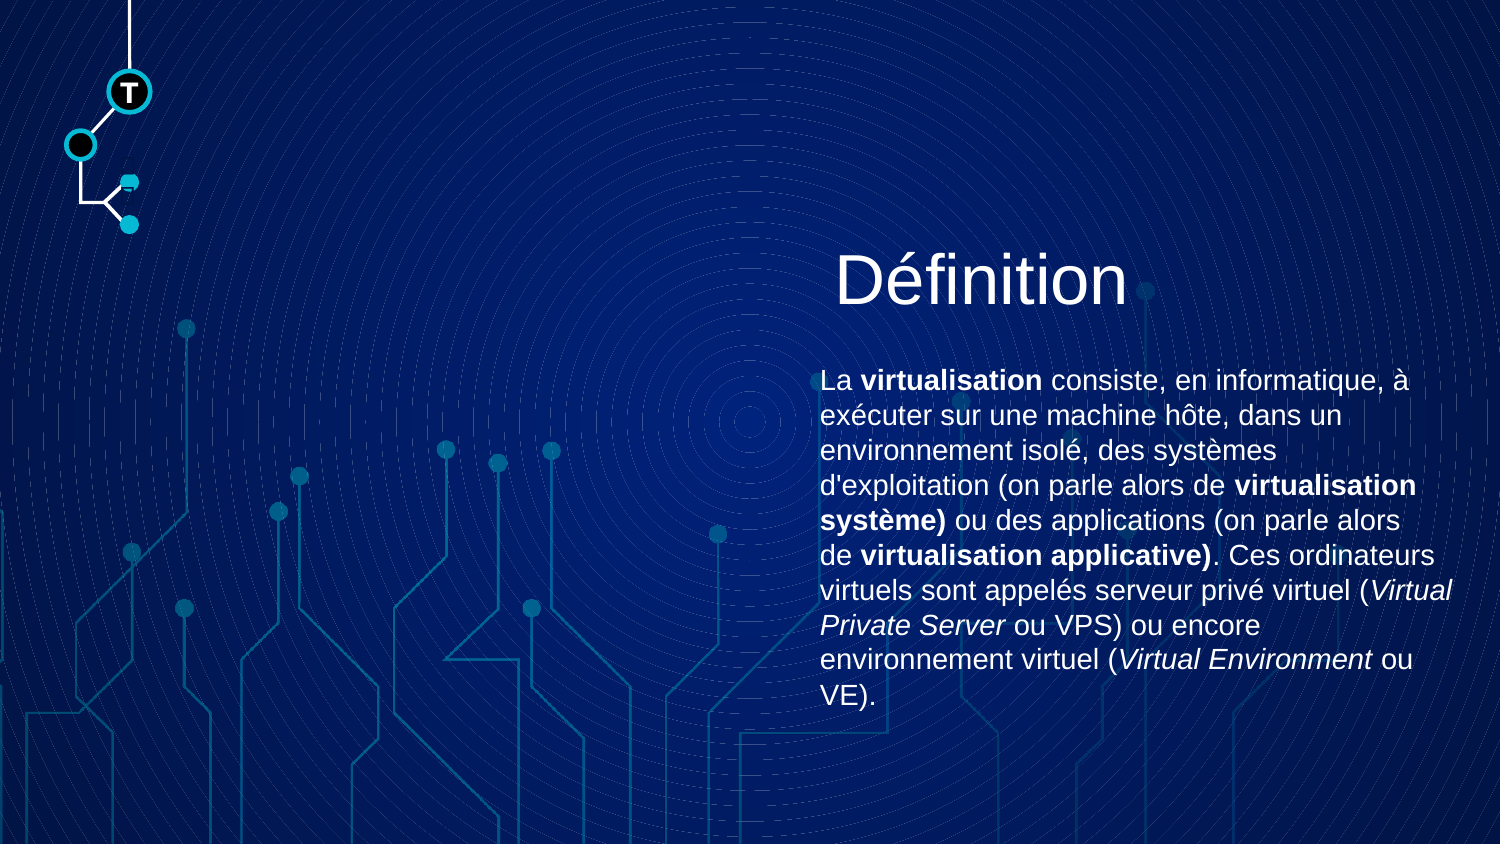

T

🠺

# Définition
🠺
La virtualisation consiste, en informatique, à exécuter sur une machine hôte, dans un environnement isolé, des systèmes d'exploitation (on parle alors de virtualisation système) ou des applications (on parle alors de virtualisation applicative). Ces ordinateurs virtuels sont appelés serveur privé virtuel (Virtual Private Server ou VPS) ou encore environnement virtuel (Virtual Environment ou VE).